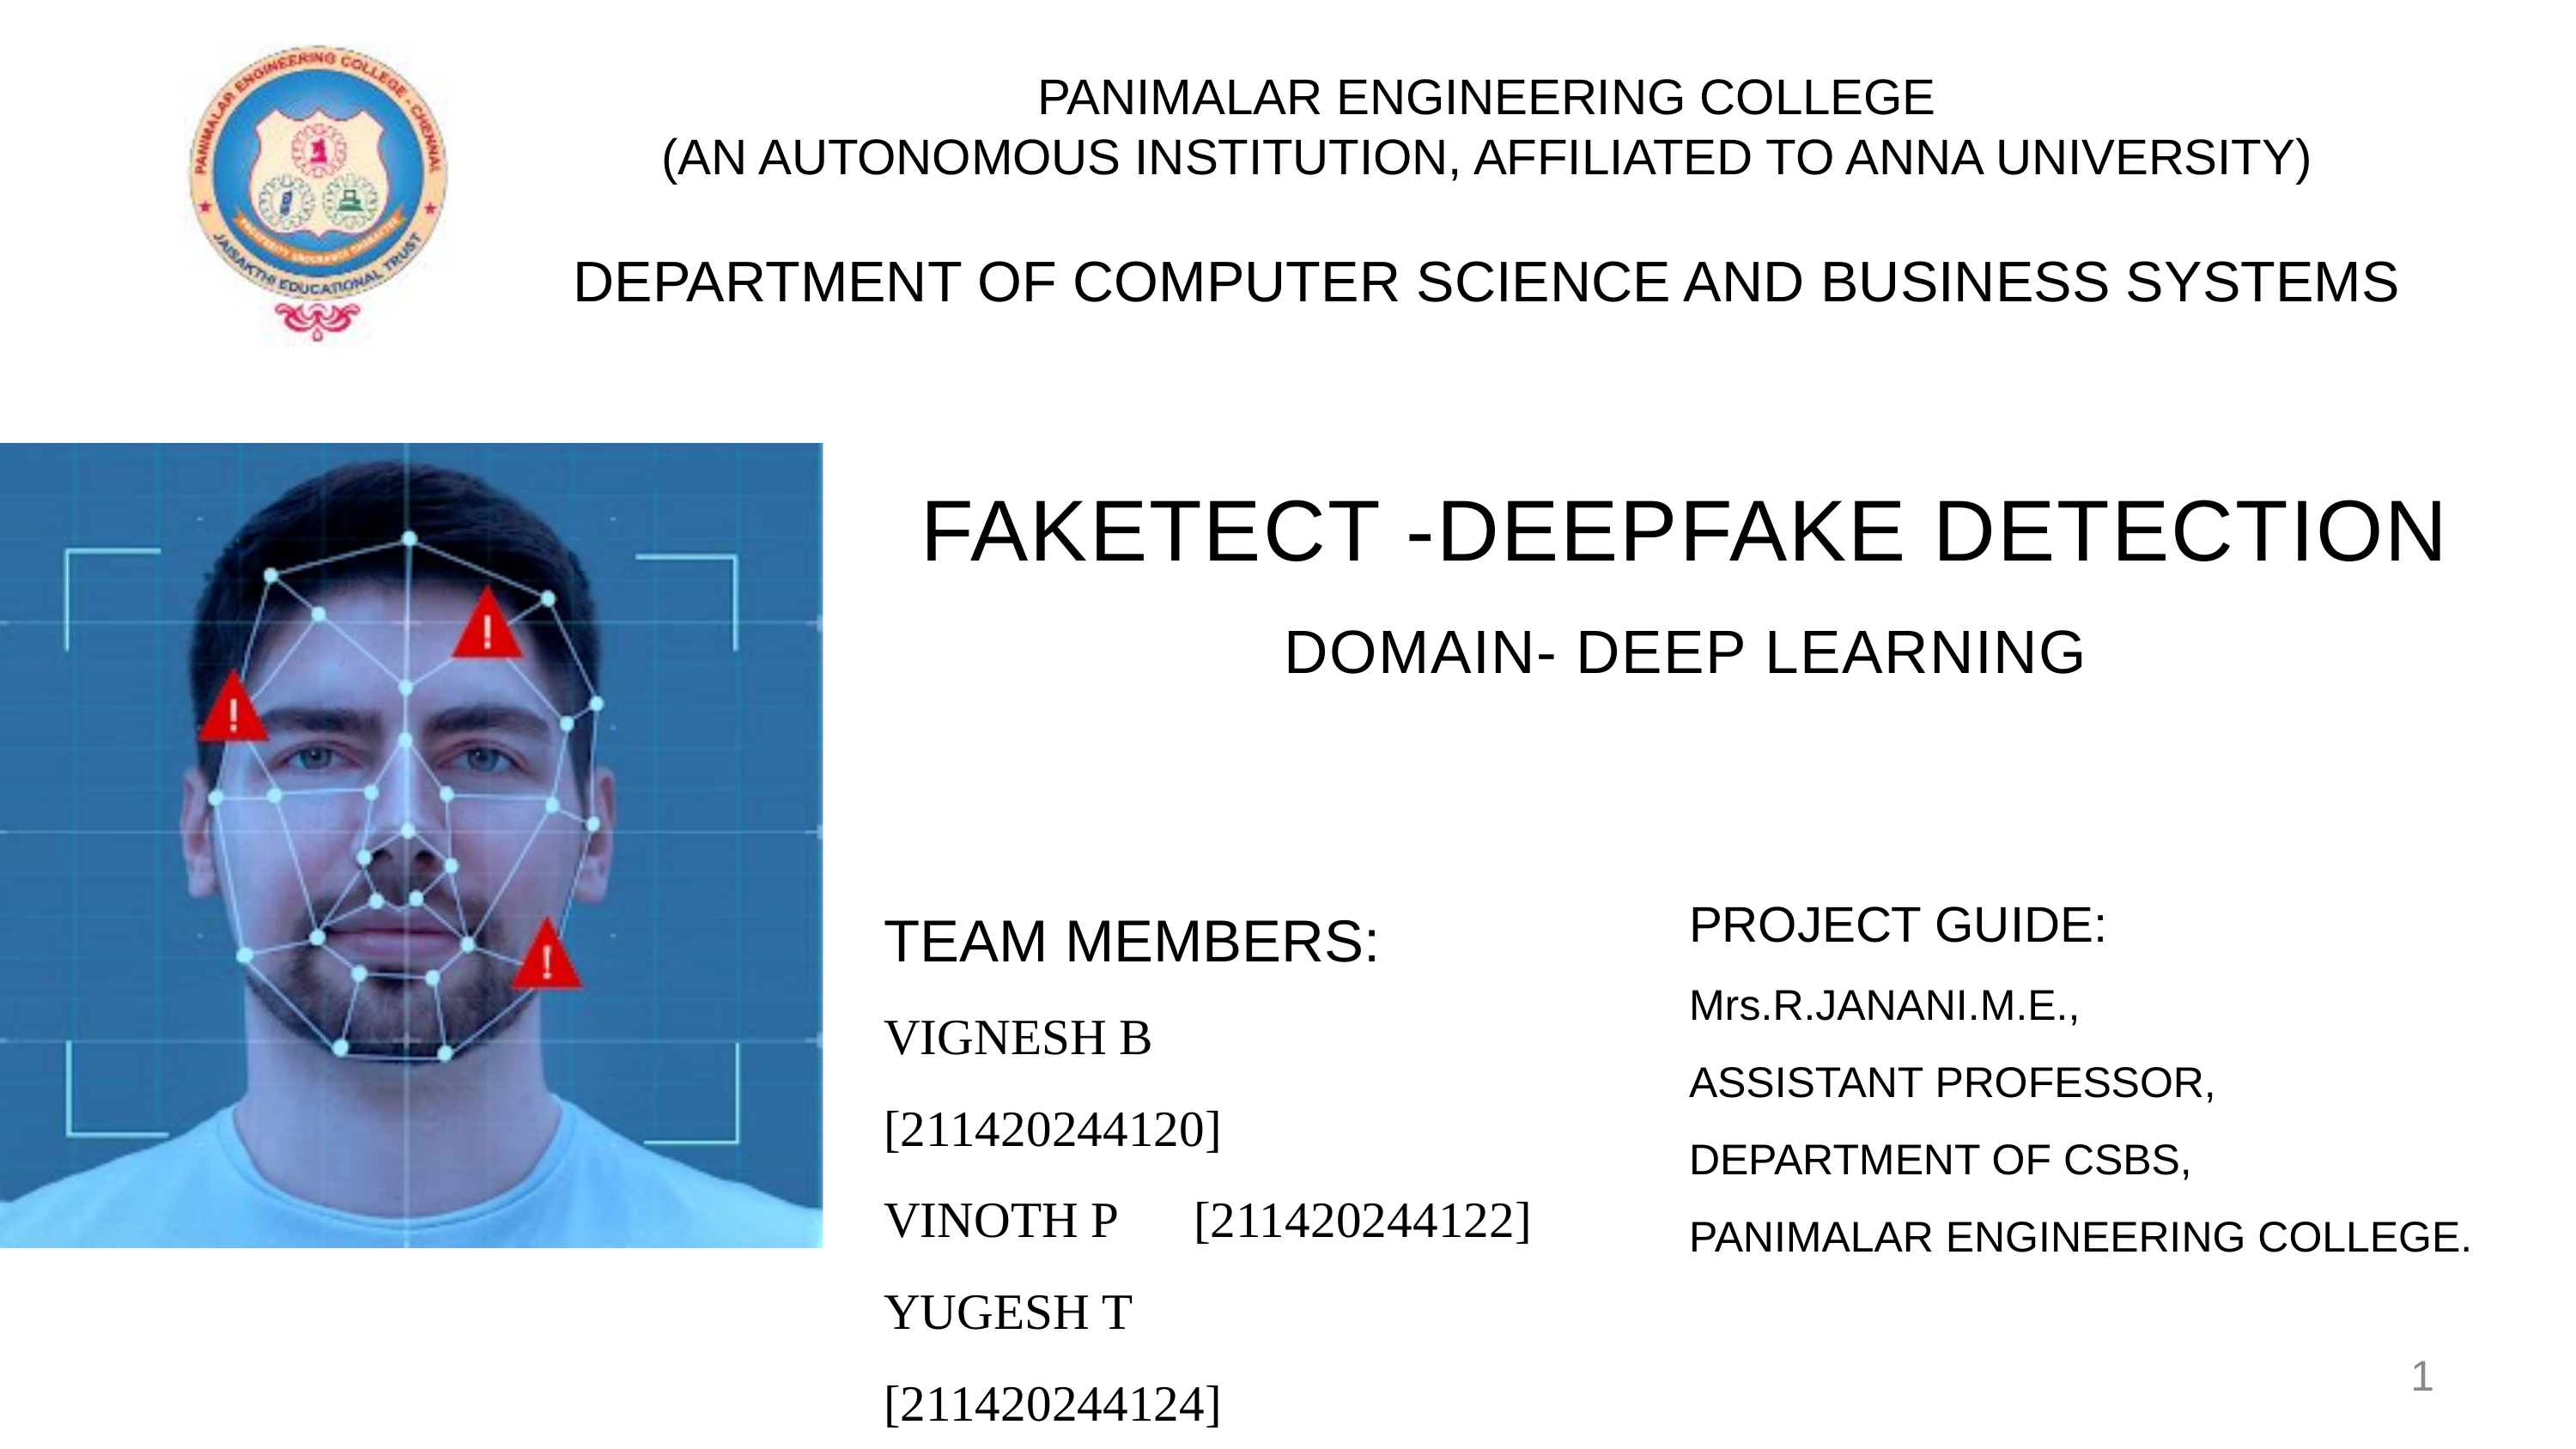

PANIMALAR ENGINEERING COLLEGE
(AN AUTONOMOUS INSTITUTION, AFFILIATED TO ANNA UNIVERSITY)

DEPARTMENT OF COMPUTER SCIENCE AND BUSINESS SYSTEMS

FAKETECT -DEEPFAKE DETECTION
DOMAIN- DEEP LEARNING
PROJECT GUIDE:
Mrs.R.JANANI.M.E.,
ASSISTANT PROFESSOR,
DEPARTMENT OF CSBS,
PANIMALAR ENGINEERING COLLEGE.

TEAM MEMBERS:
VIGNESH B	  [211420244120]
VINOTH P      [211420244122]
YUGESH T 	  [211420244124]
1